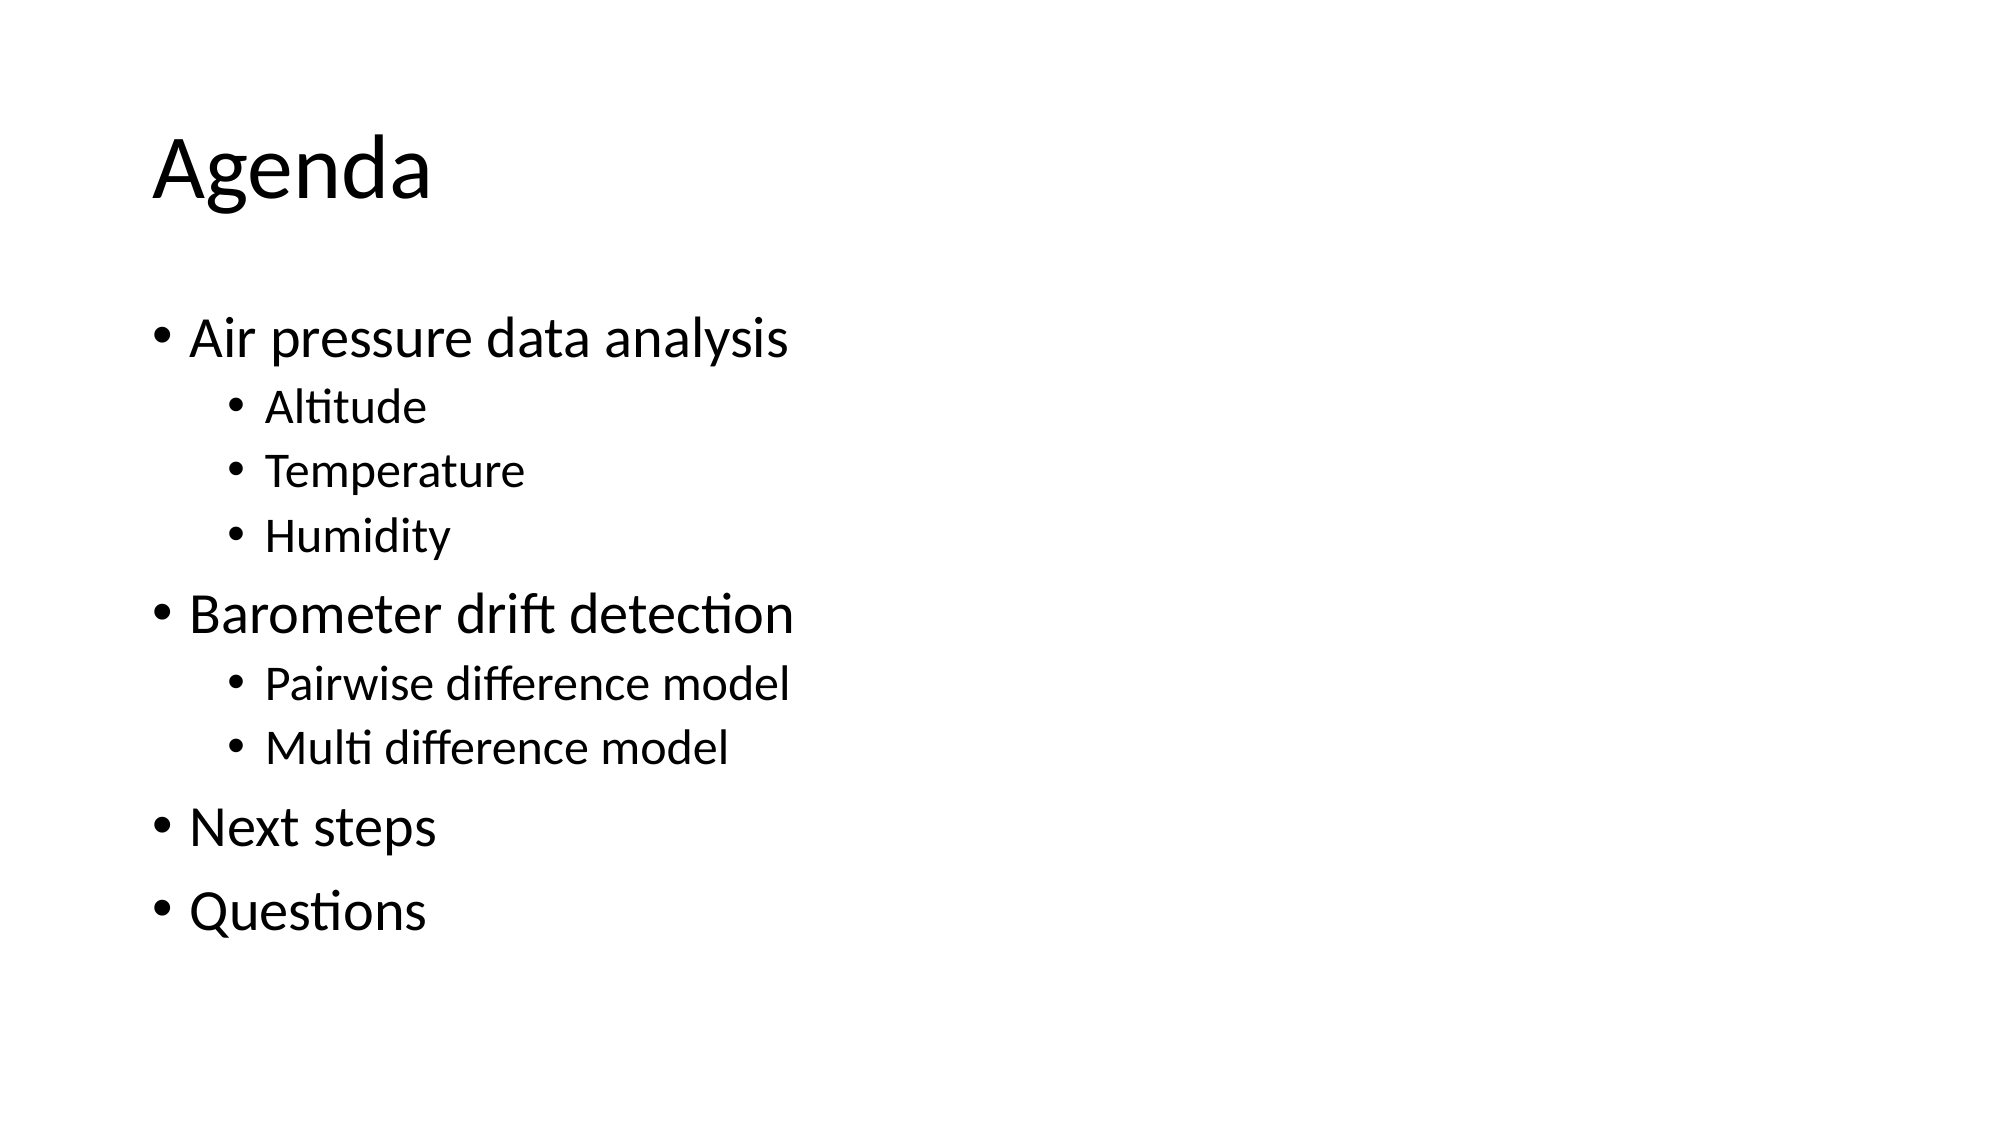

# Agenda
Air pressure data analysis
Altitude
Temperature
Humidity
Barometer drift detection
Pairwise difference model
Multi difference model
Next steps
Questions